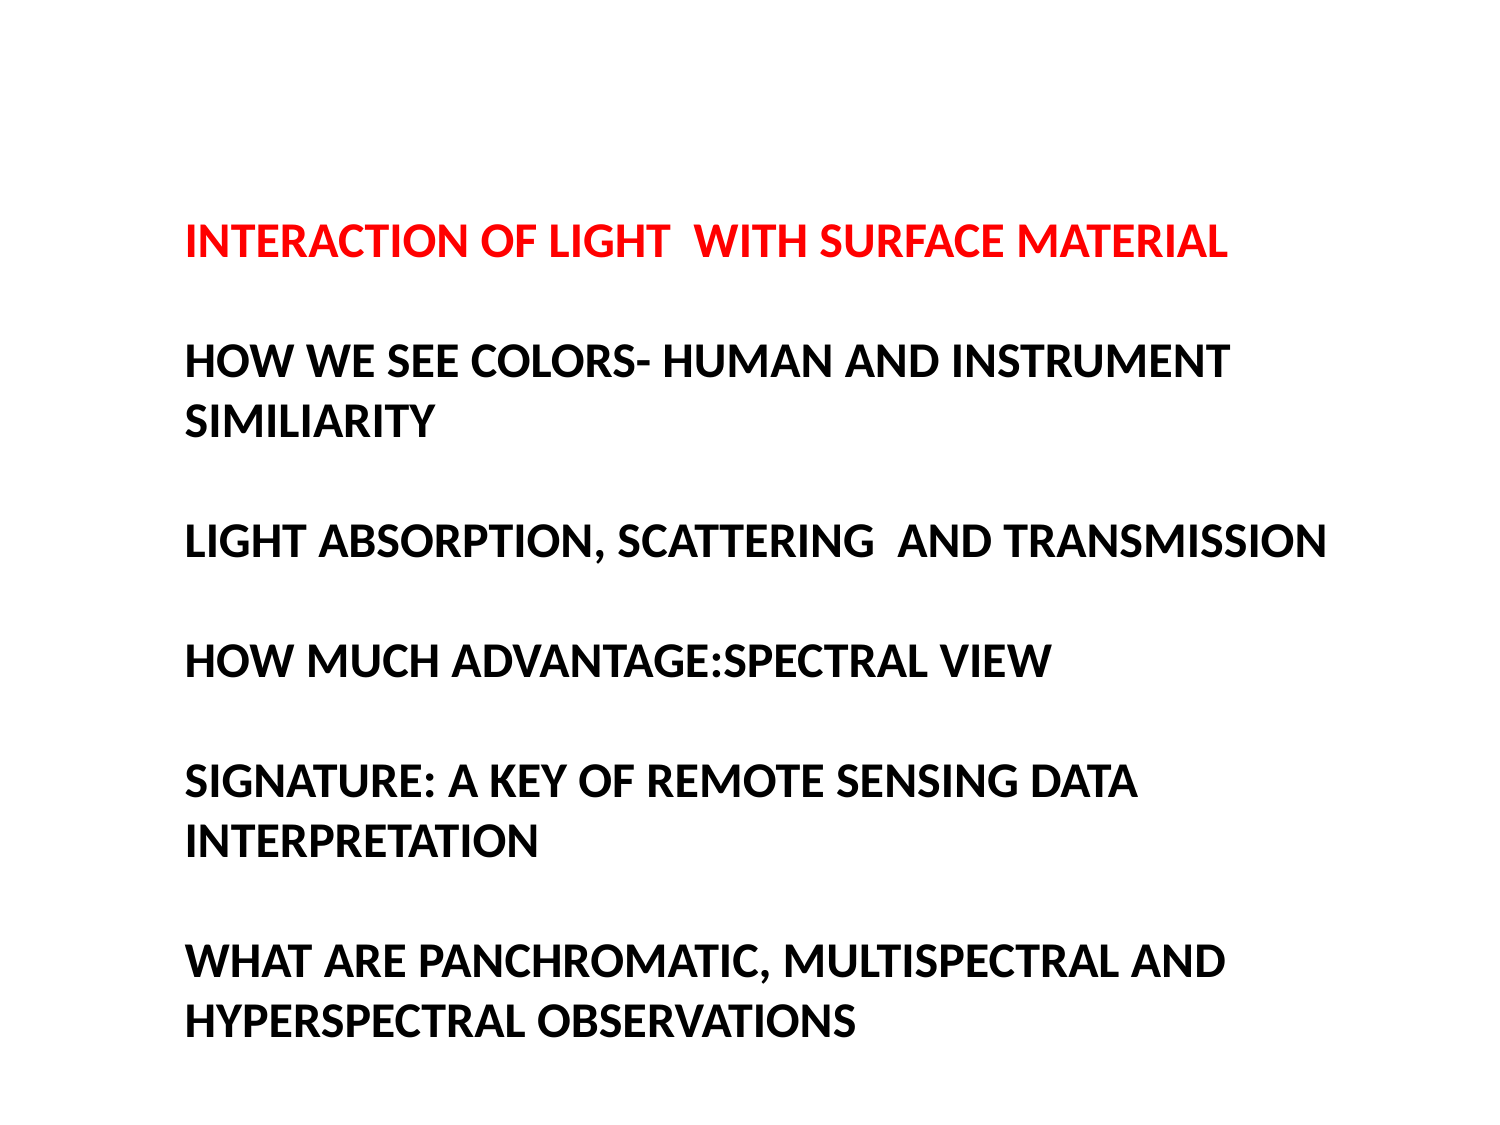

INTERACTION OF LIGHT  WITH SURFACE MATERIAL

HOW WE SEE COLORS- HUMAN AND INSTRUMENT SIMILIARITY

LIGHT ABSORPTION, SCATTERING  AND TRANSMISSION

HOW MUCH ADVANTAGE:SPECTRAL VIEW

SIGNATURE: A KEY OF REMOTE SENSING DATA INTERPRETATION

WHAT ARE PANCHROMATIC, MULTISPECTRAL AND HYPERSPECTRAL OBSERVATIONS